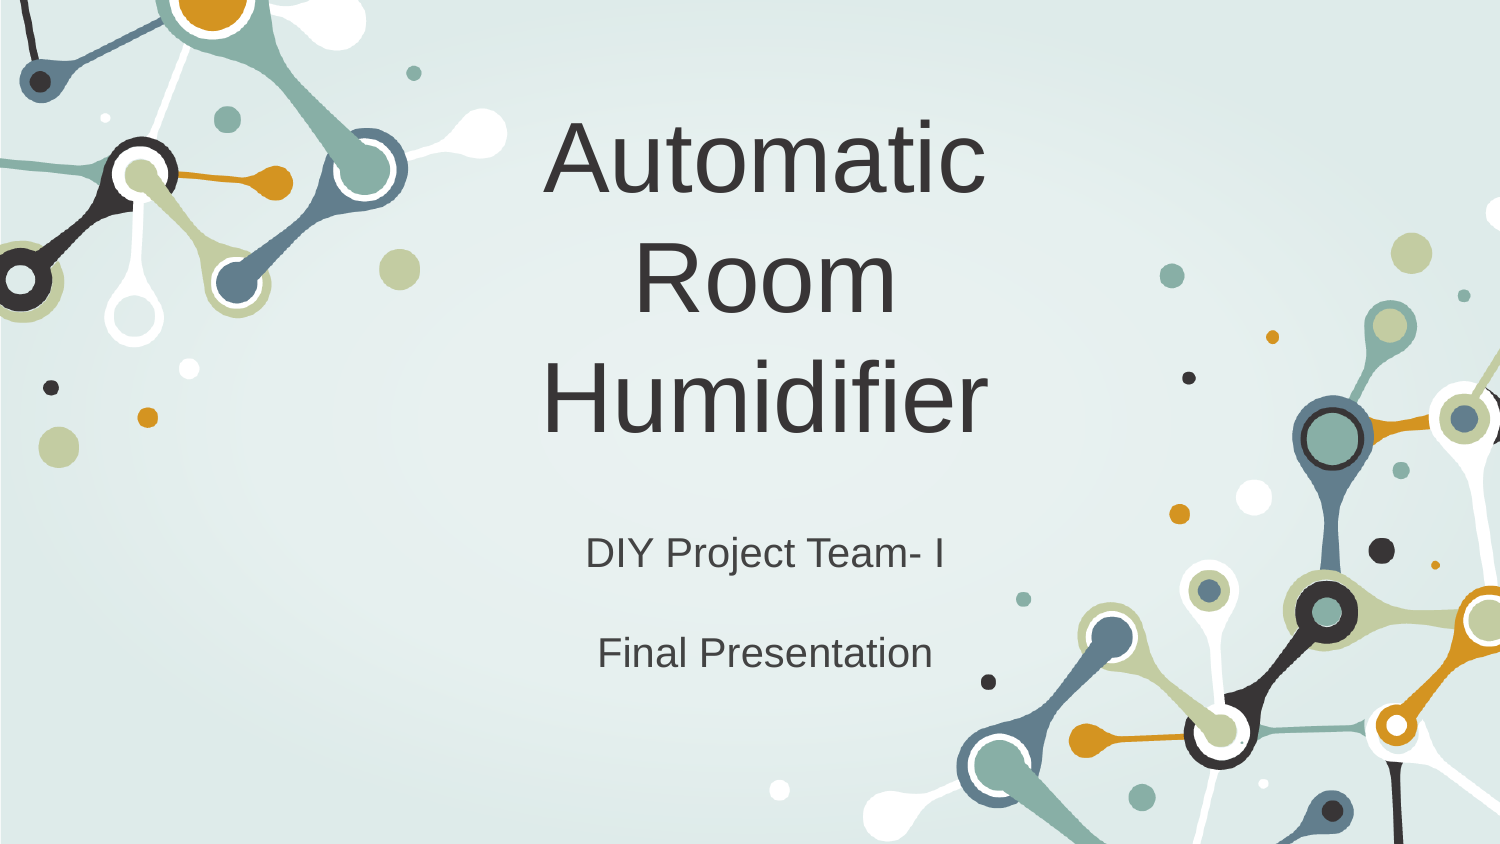

# Automatic Room Humidifier
DIY Project Team- I

Final Presentation